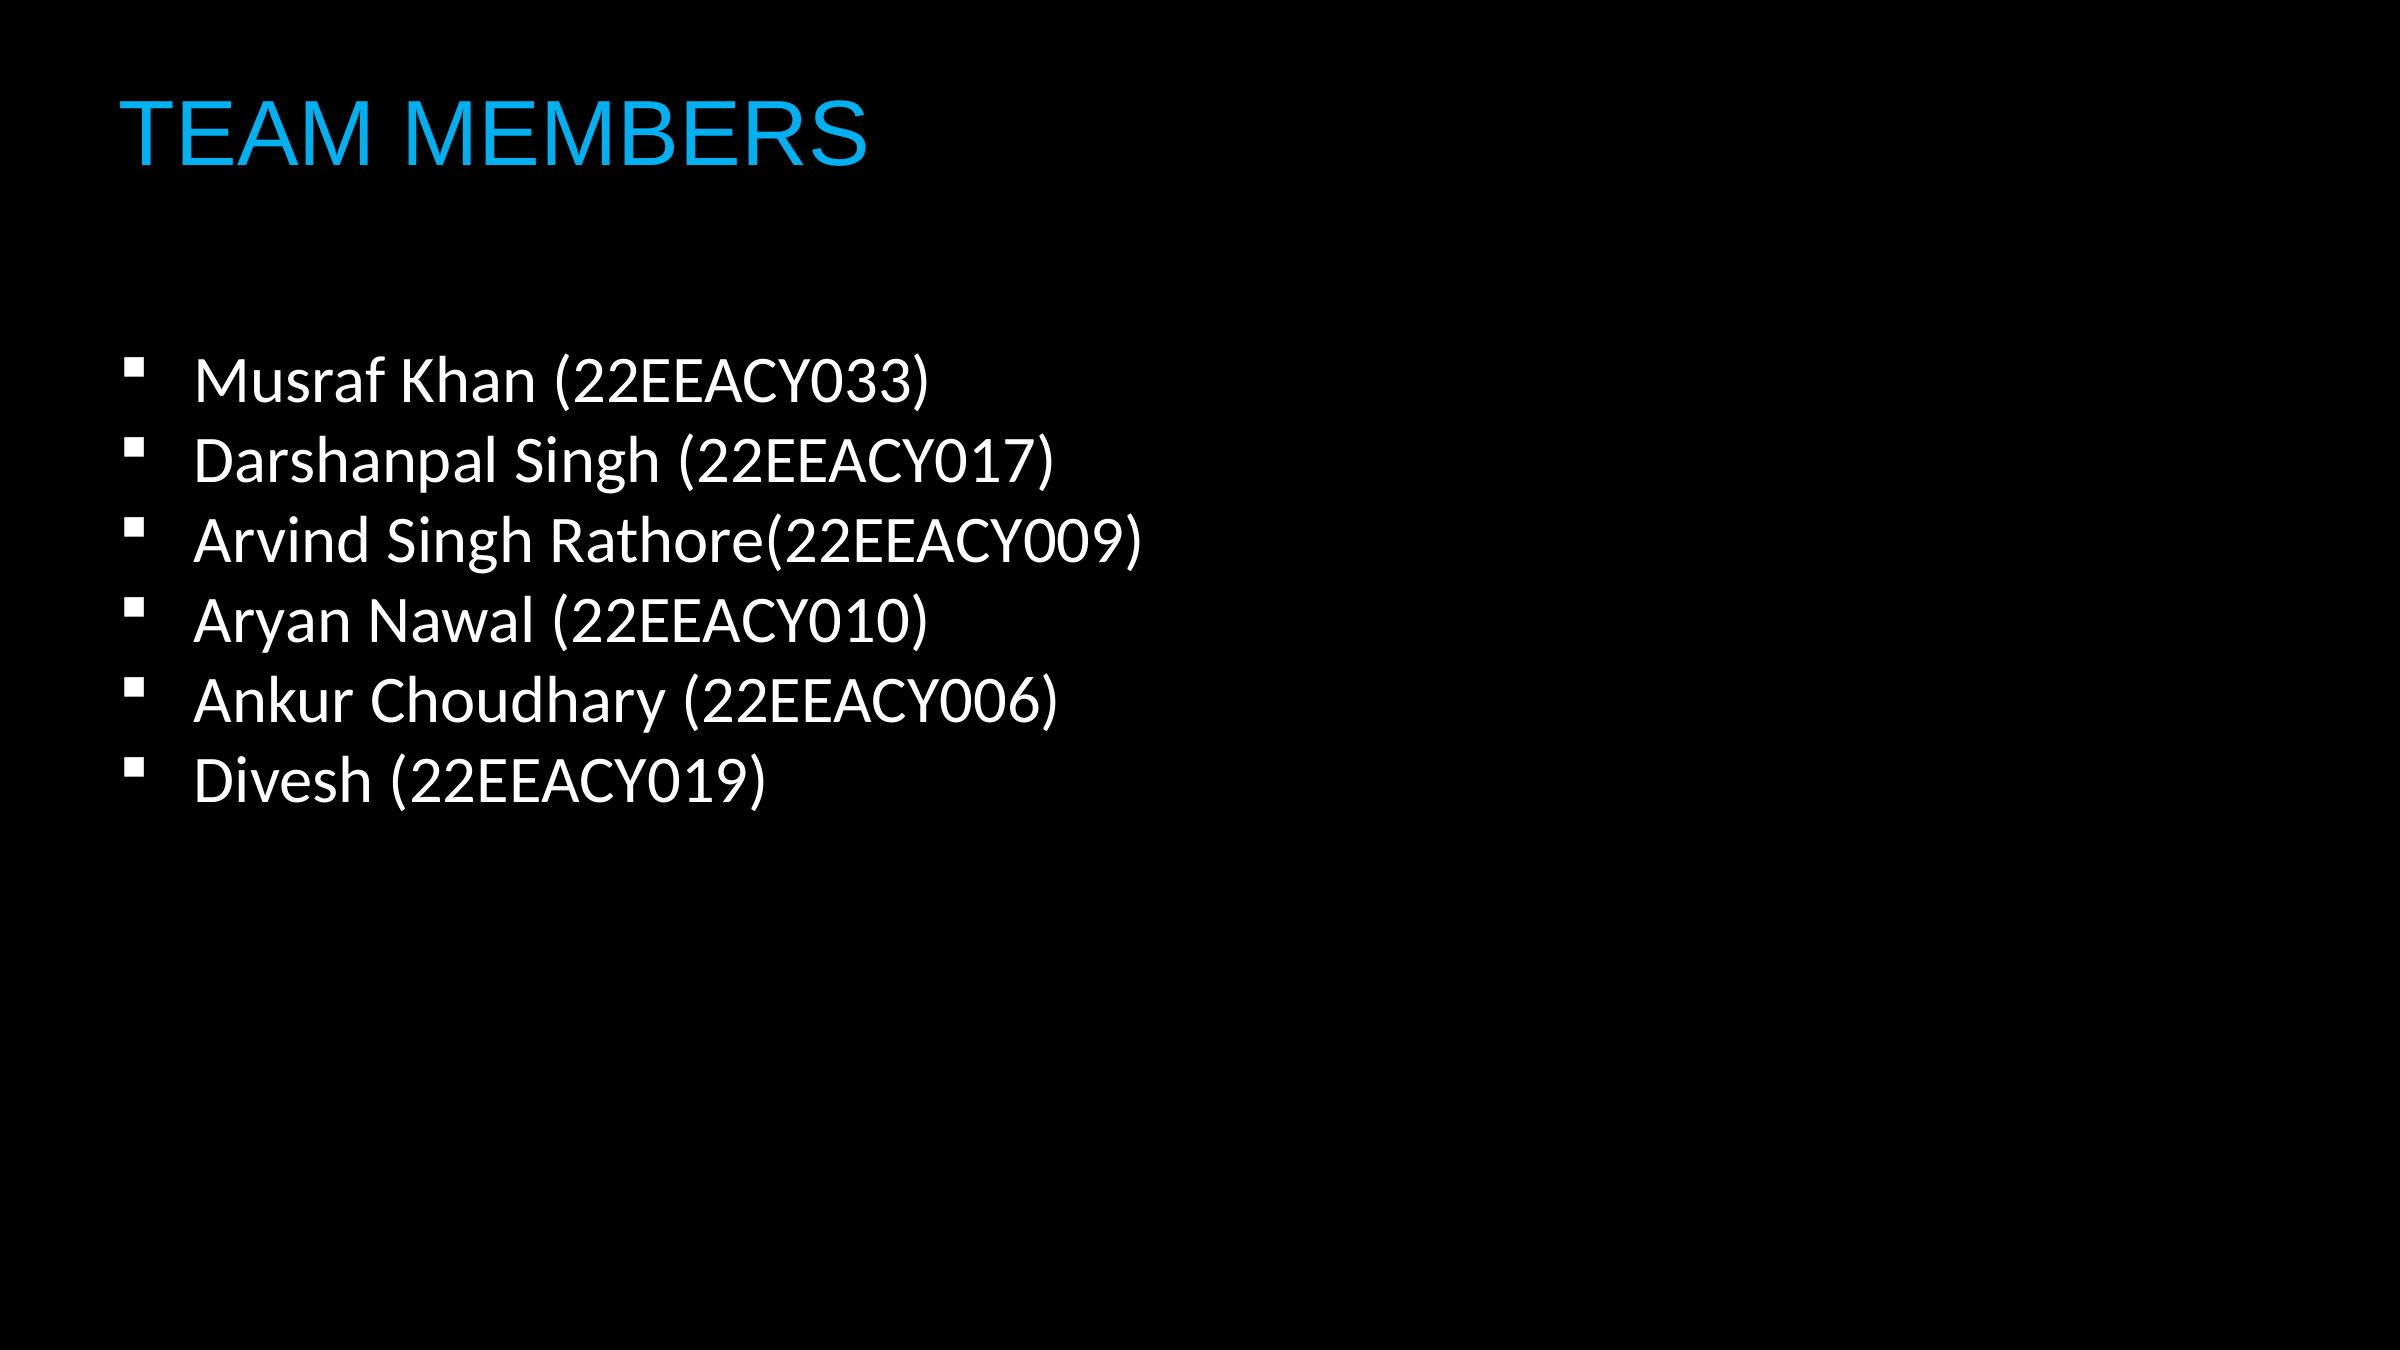

TEAM MEMBERS
Musraf Khan (22EEACY033)
Darshanpal Singh (22EEACY017)
Arvind Singh Rathore(22EEACY009)
Aryan Nawal (22EEACY010)
Ankur Choudhary (22EEACY006)
Divesh (22EEACY019)